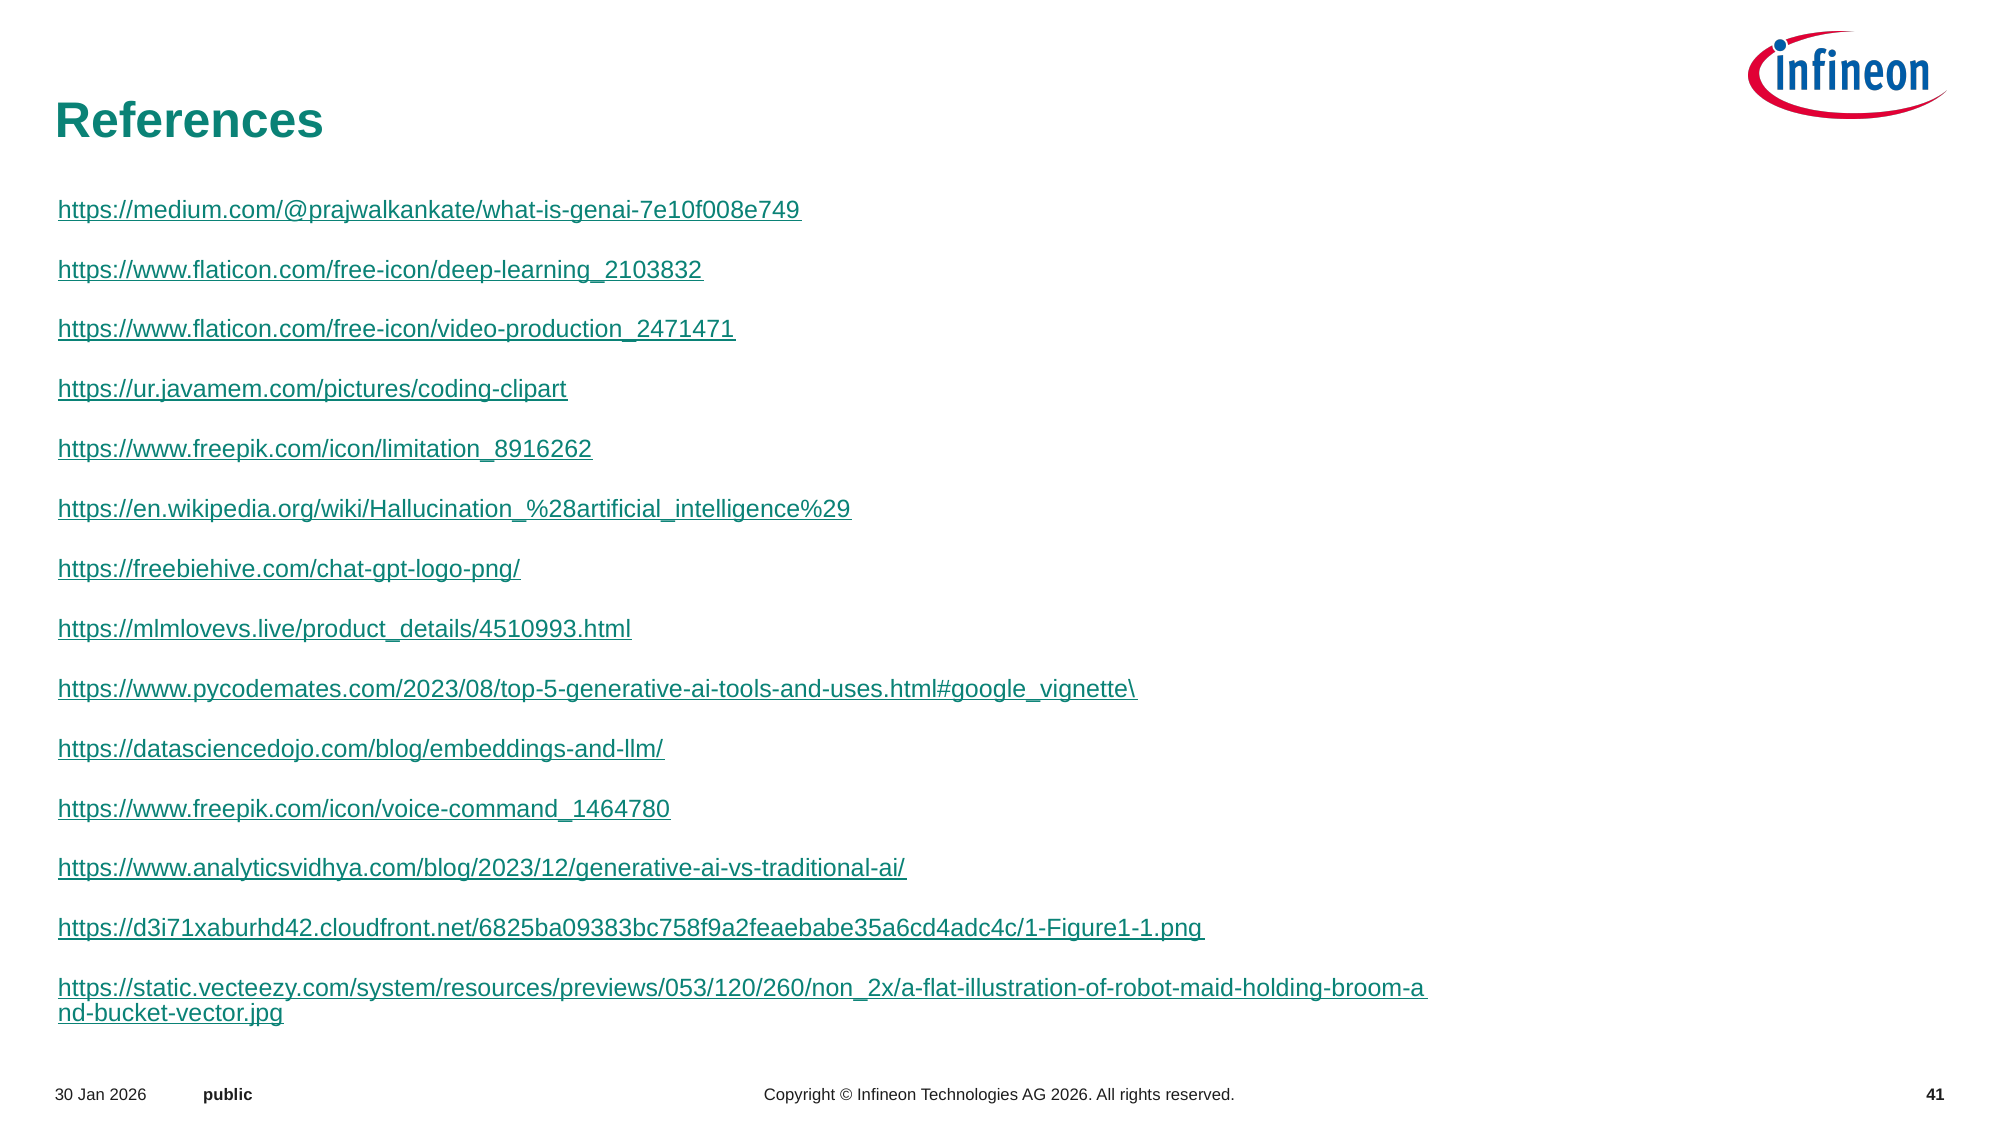

# References
https://medium.com/@prajwalkankate/what-is-genai-7e10f008e749

https://www.flaticon.com/free-icon/deep-learning_2103832

https://www.flaticon.com/free-icon/video-production_2471471

https://ur.javamem.com/pictures/coding-clipart

https://www.freepik.com/icon/limitation_8916262

https://en.wikipedia.org/wiki/Hallucination_%28artificial_intelligence%29

https://freebiehive.com/chat-gpt-logo-png/

https://mlmlovevs.live/product_details/4510993.html

https://www.pycodemates.com/2023/08/top-5-generative-ai-tools-and-uses.html#google_vignette\

https://datasciencedojo.com/blog/embeddings-and-llm/

https://www.freepik.com/icon/voice-command_1464780

https://www.analyticsvidhya.com/blog/2023/12/generative-ai-vs-traditional-ai/

https://d3i71xaburhd42.cloudfront.net/6825ba09383bc758f9a2feaebabe35a6cd4adc4c/1-Figure1-1.png

https://static.vecteezy.com/system/resources/previews/053/120/260/non_2x/a-flat-illustration-of-robot-maid-holding-broom-and-bucket-vector.jpg